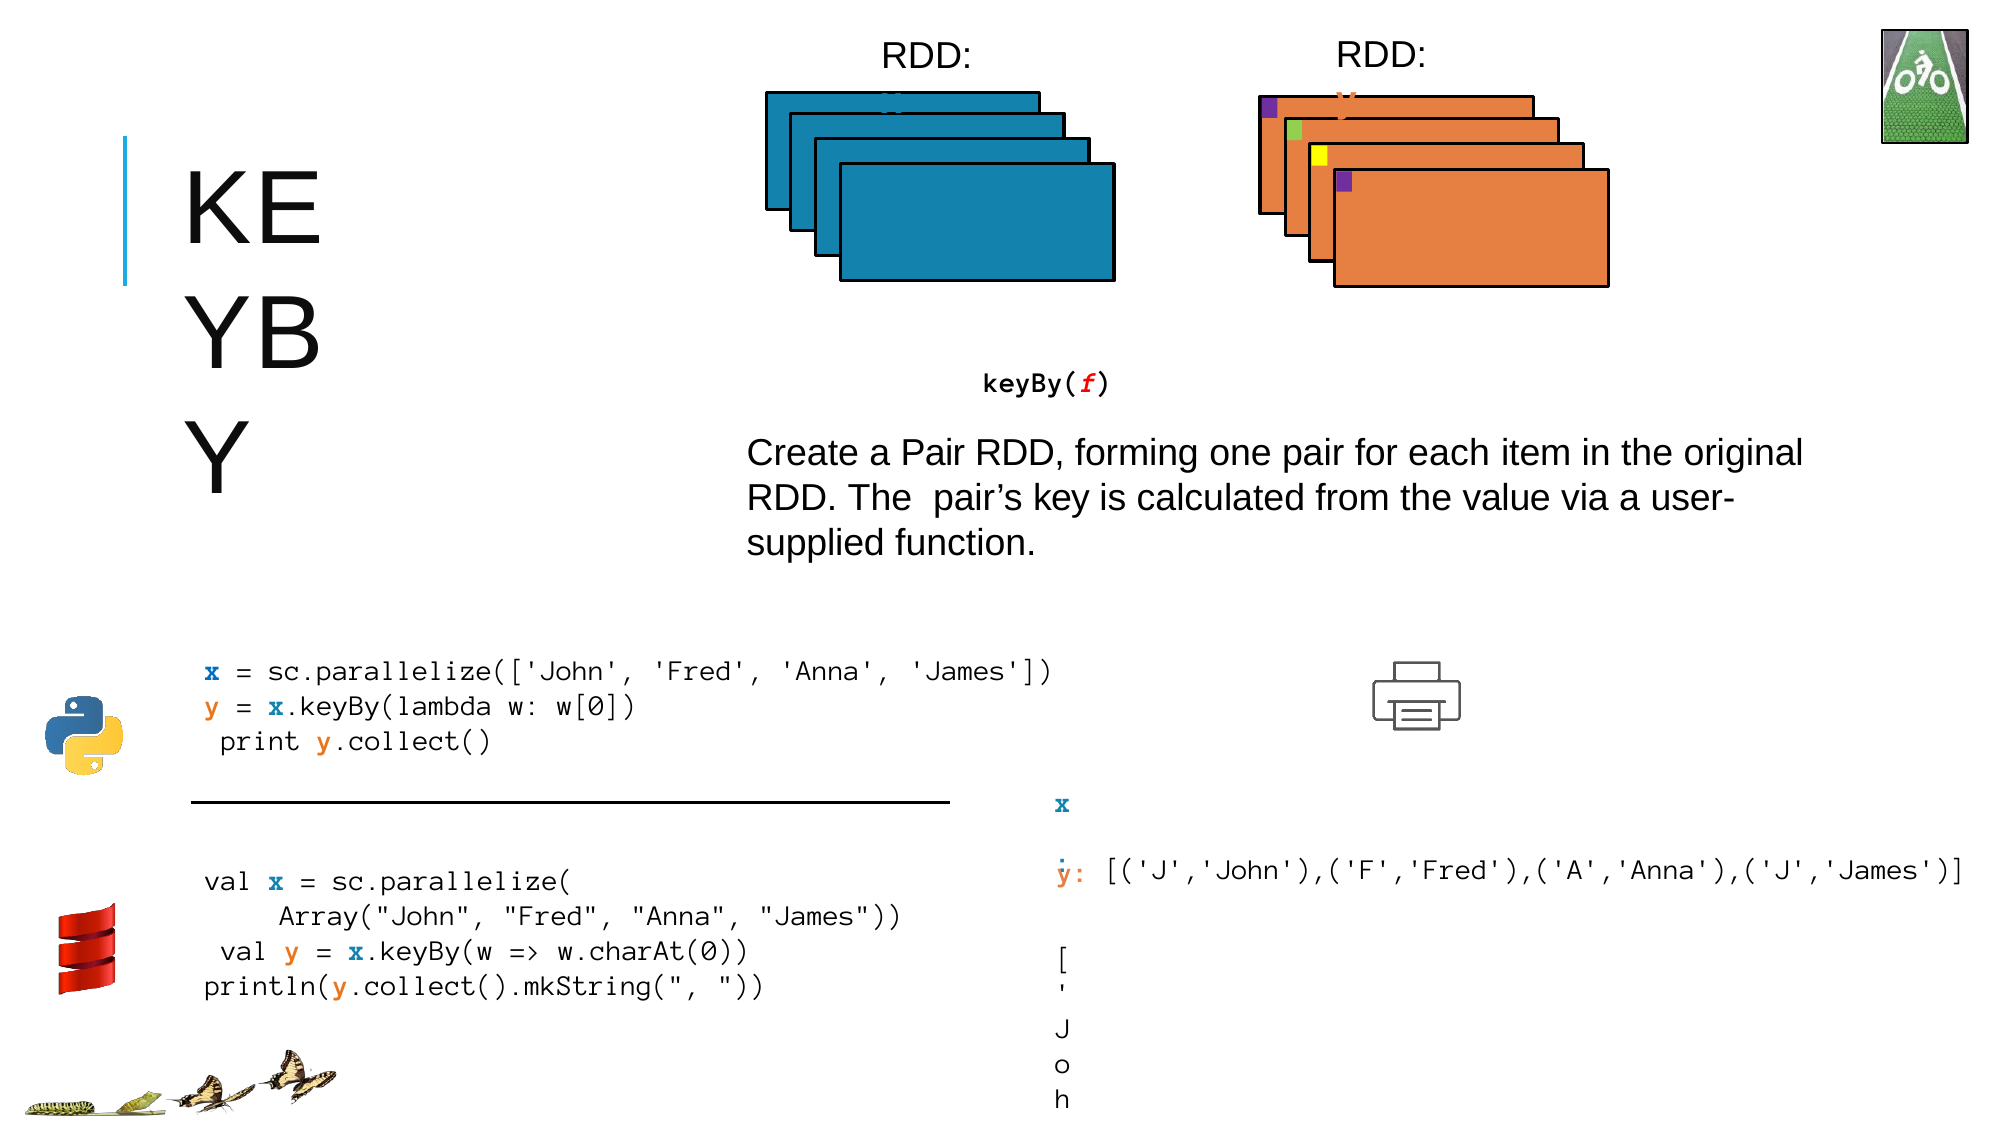

RDD: y

# RDD: x

KEYBY

keyBy(f)

Create a Pair RDD, forming one pair for each item in the original RDD. The  pair’s key is calculated from the value via a user-supplied function.
x = sc.parallelize(['John', 'Fred', 'Anna', 'James'])
y = x.keyBy(lambda w: w[0])  print y.collect()
x: ['John', 'Fred', 'Anna', 'James']

y: [('J','John'),('F','Fred'),('A','Anna'),('J','James')]
val x = sc.parallelize(
Array("John", "Fred", "Anna", "James"))  val y = x.keyBy(w => w.charAt(0))  println(y.collect().mkString(", "))